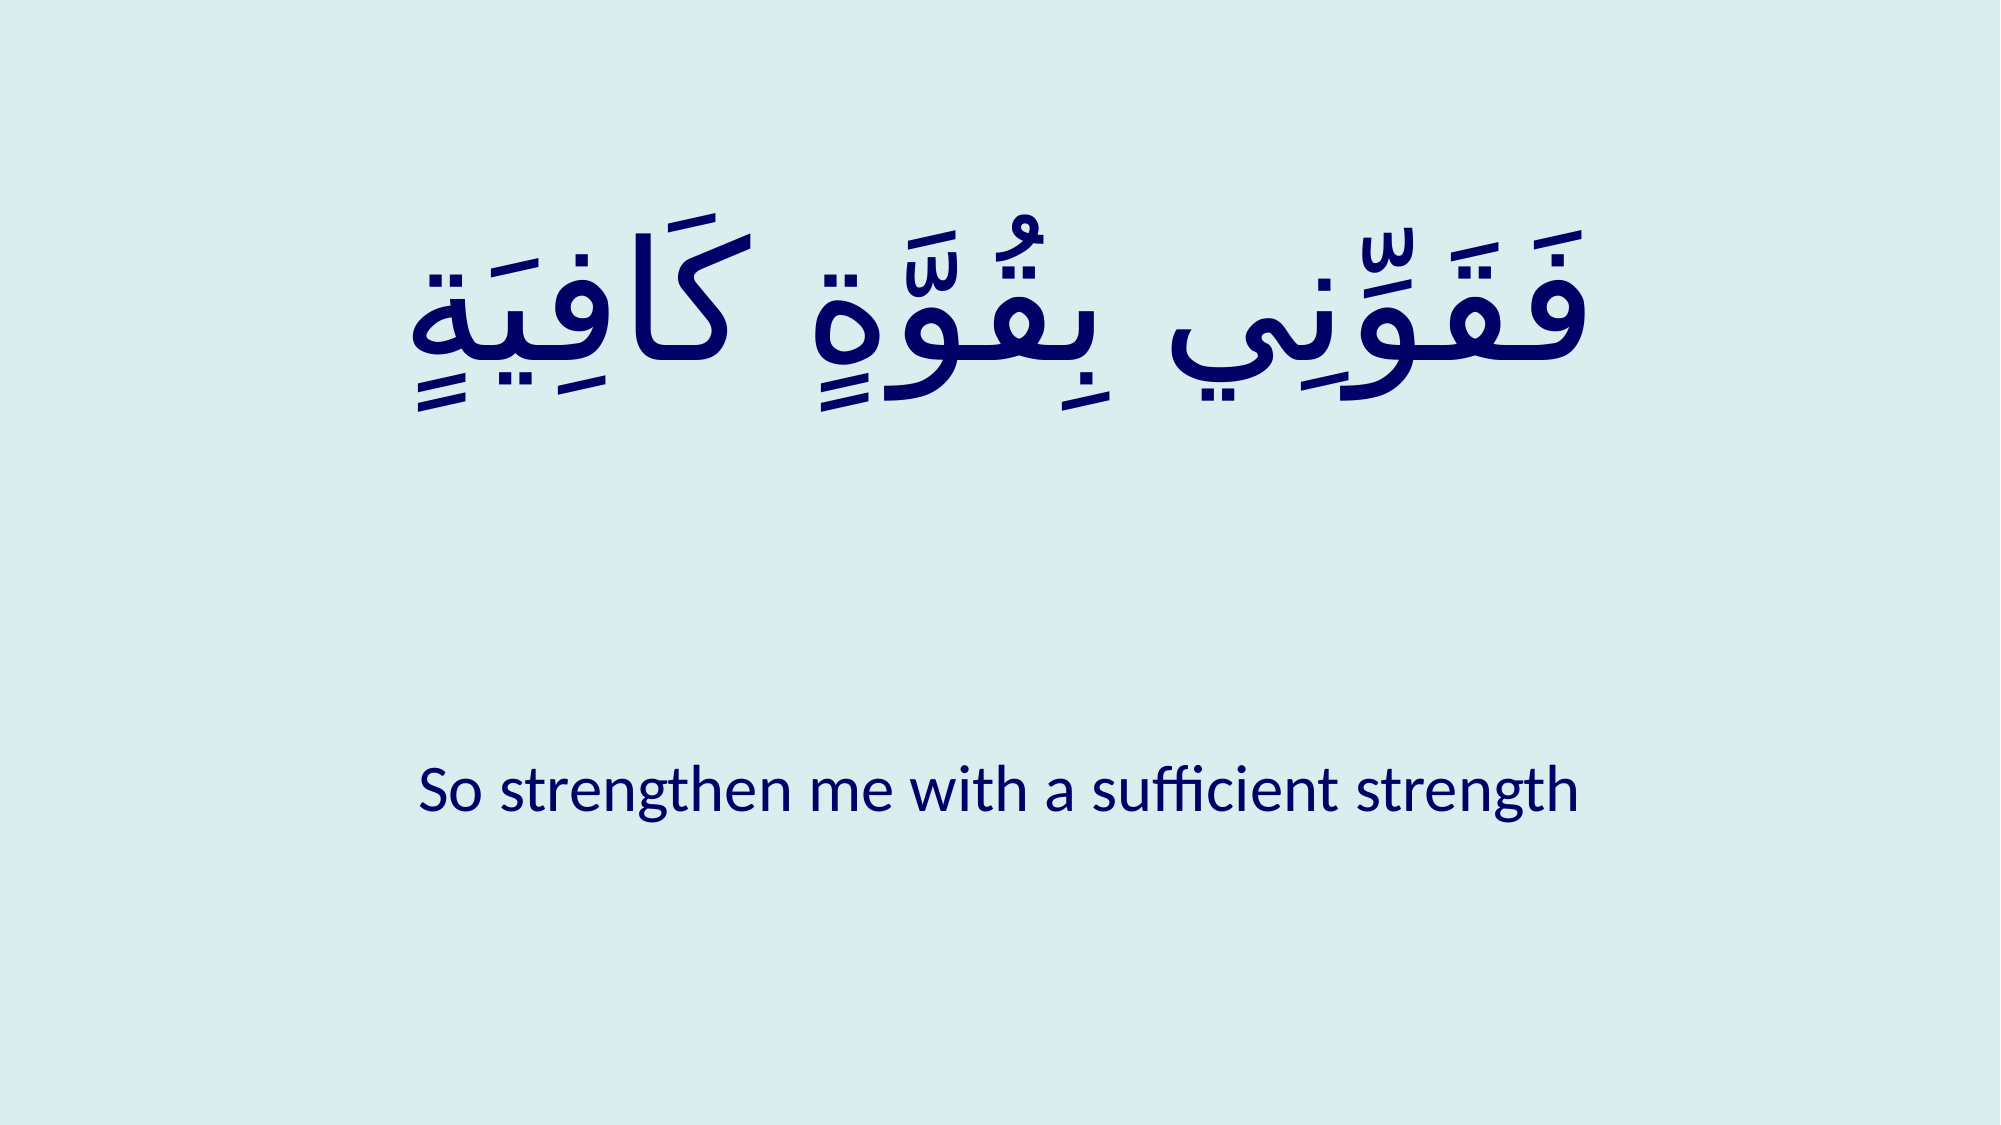

# فَقَوِّنِي بِقُوَّةٍ كَافِيَةٍ
So strengthen me with a sufficient strength